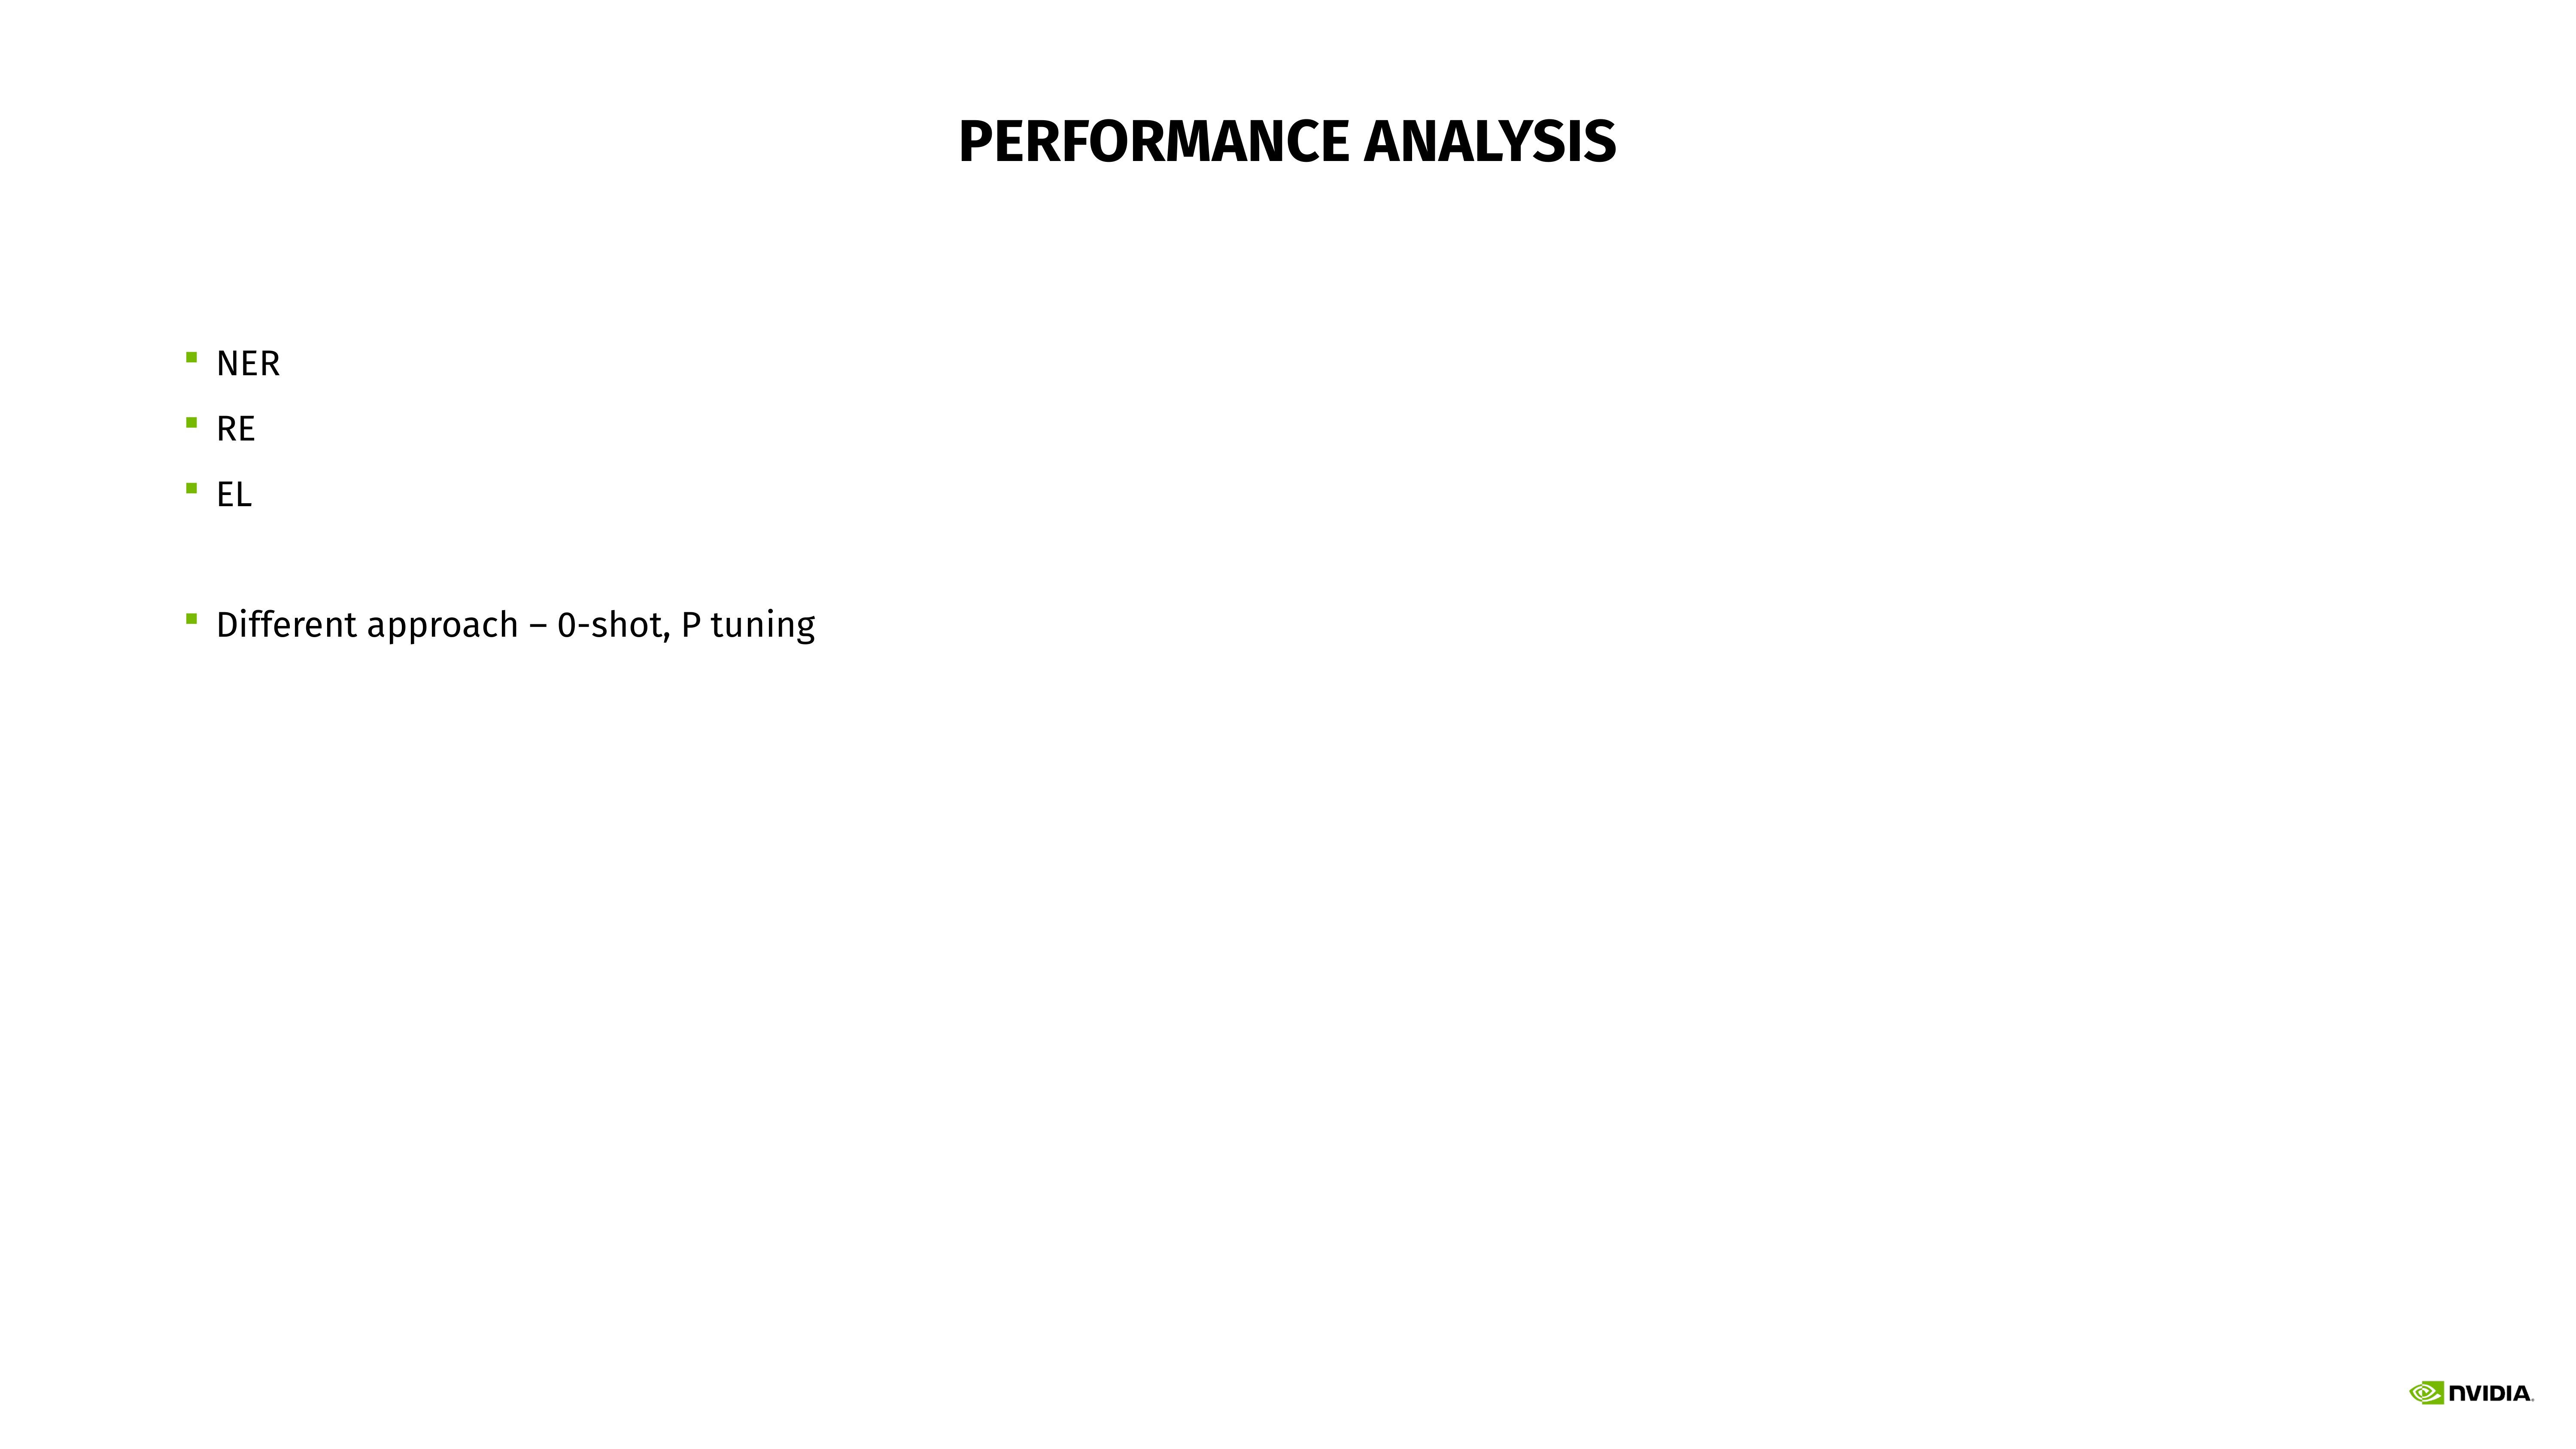

# Performance analysis
NER
RE
EL

Different approach – 0-shot, P tuning